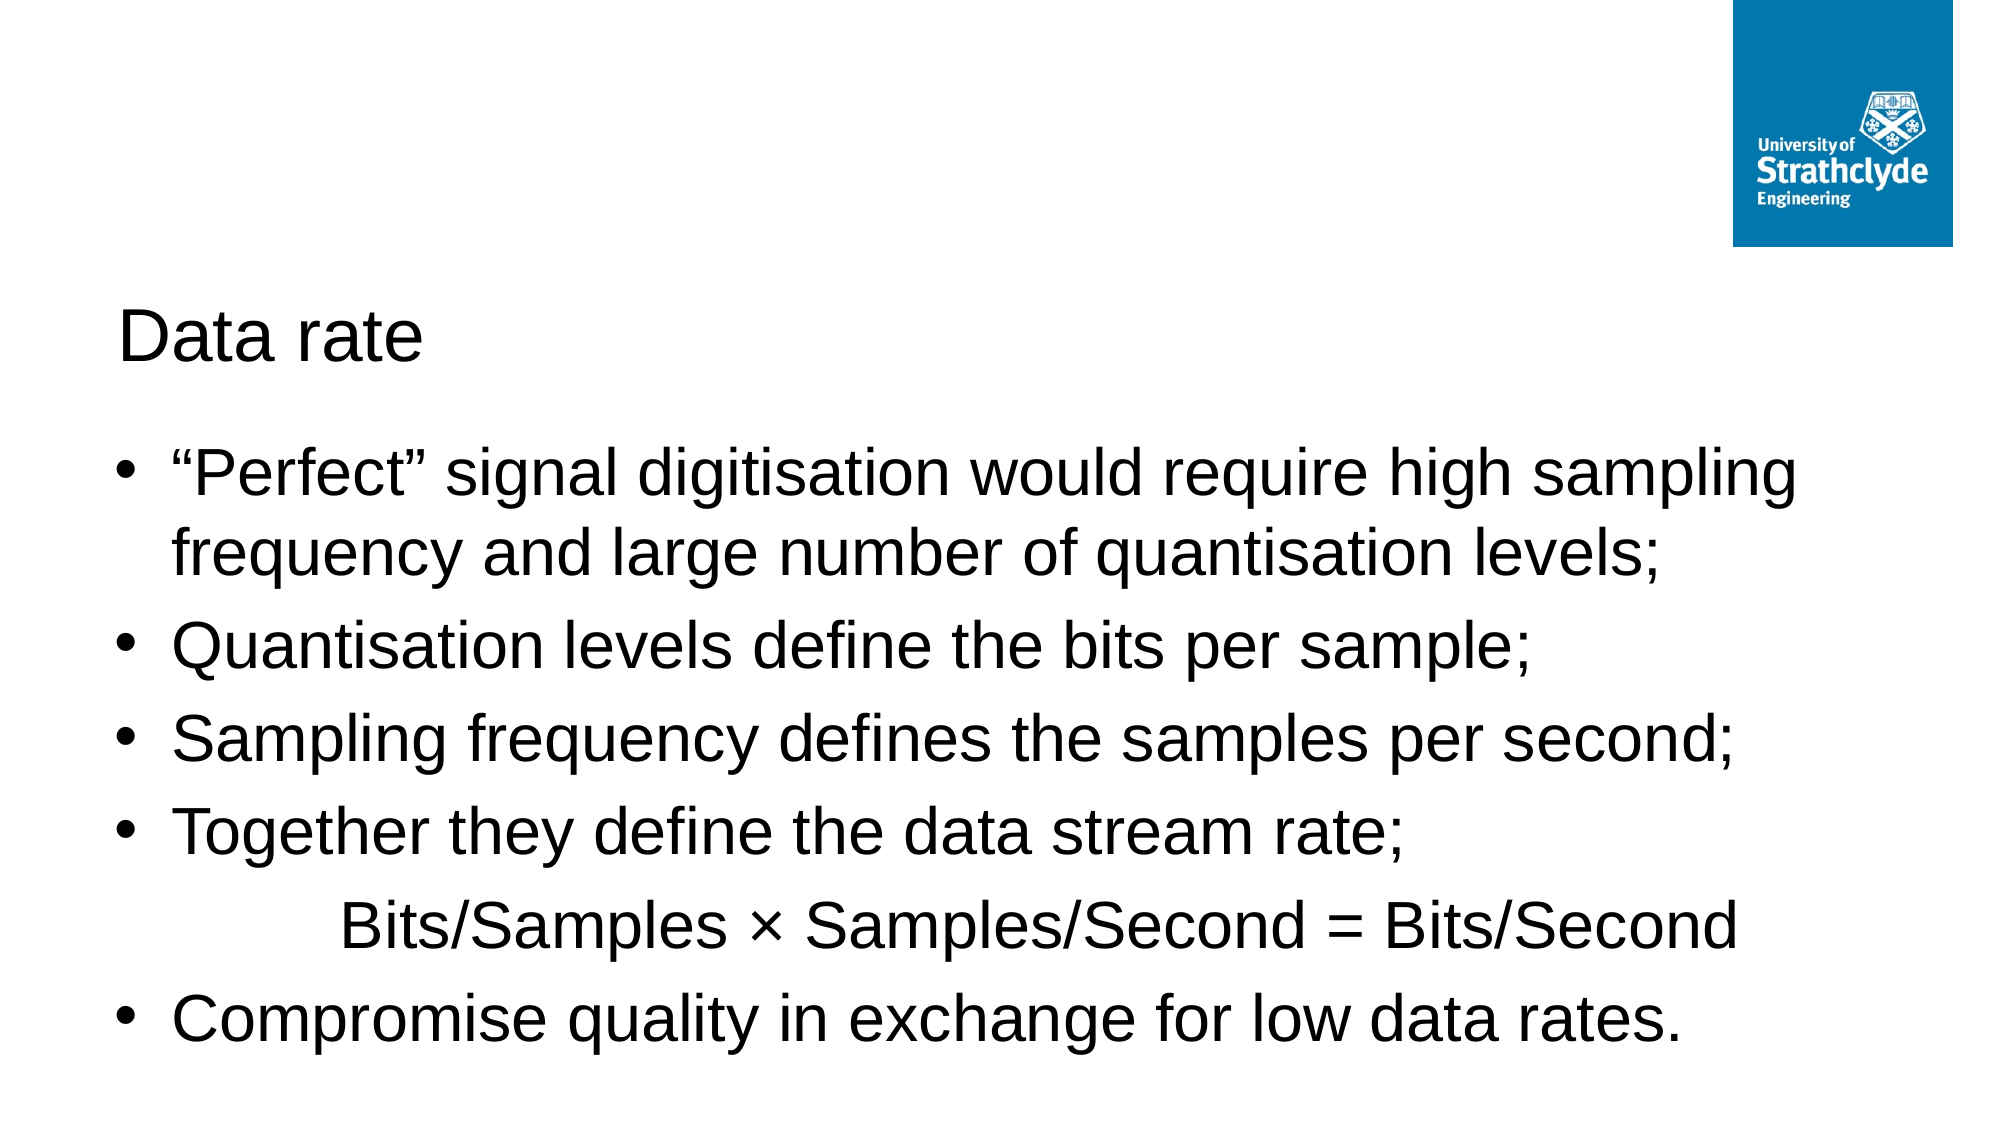

# Data rate
“Perfect” signal digitisation would require high sampling frequency and large number of quantisation levels;
Quantisation levels define the bits per sample;
Sampling frequency defines the samples per second;
Together they define the data stream rate;
	Bits/Samples × Samples/Second = Bits/Second
Compromise quality in exchange for low data rates.